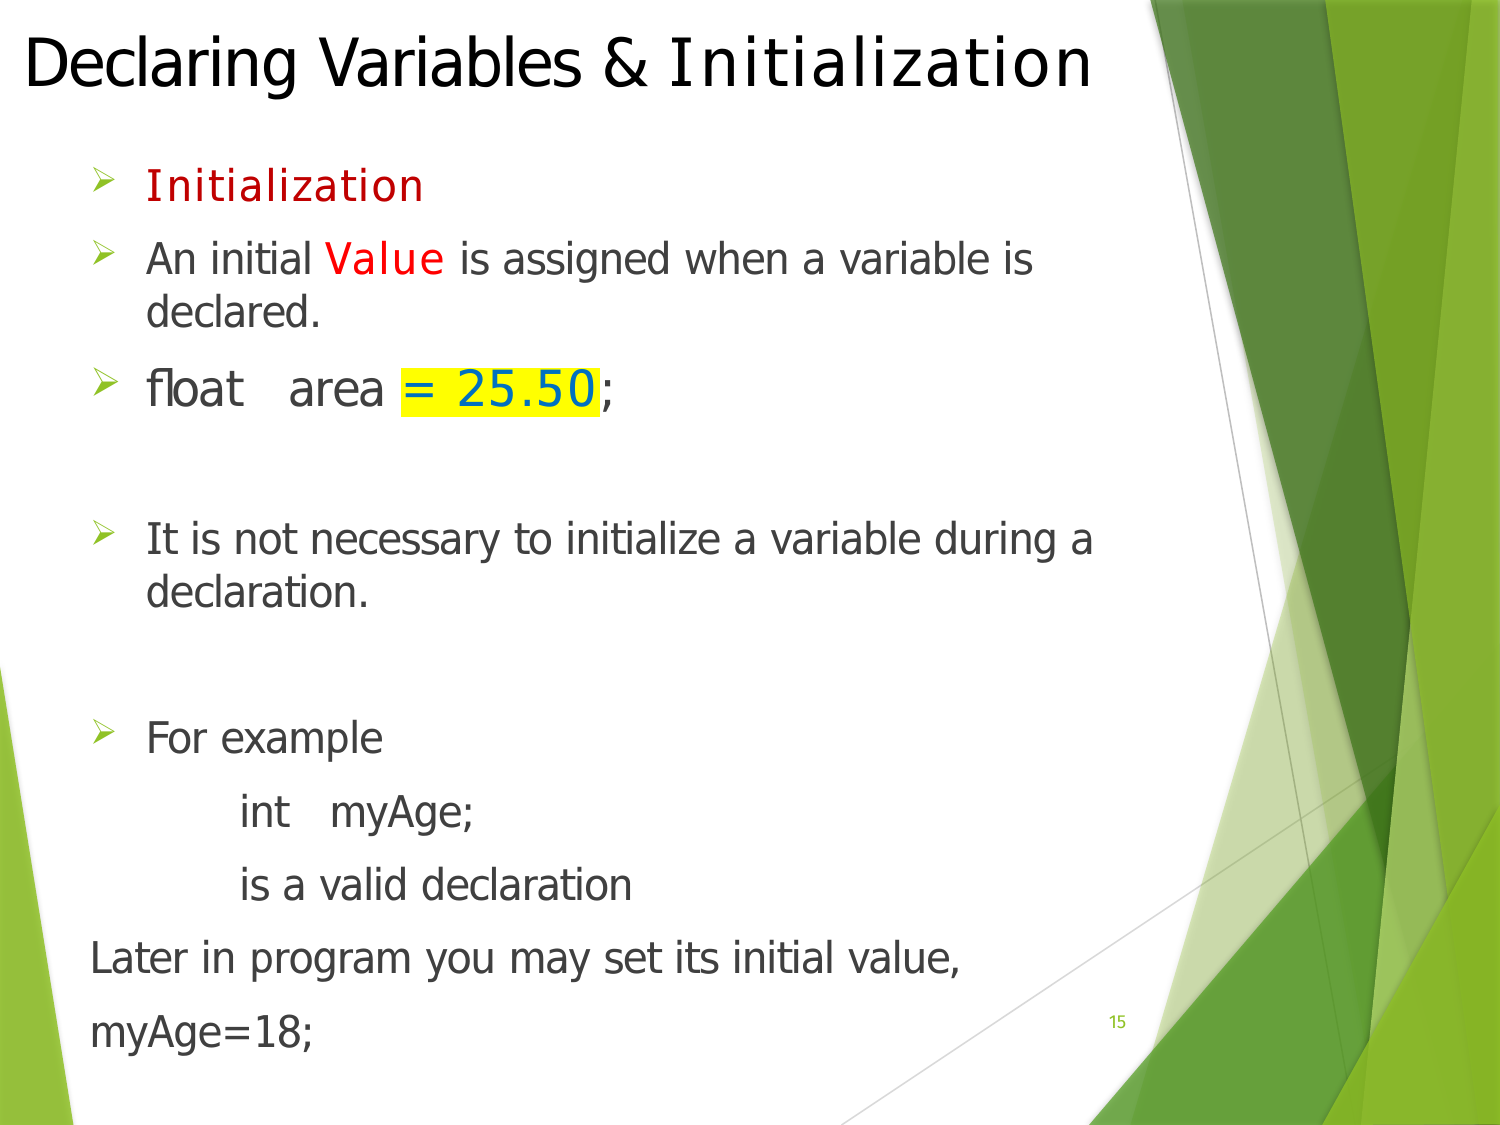

# Declaring Variables & Initialization
Initialization
An initial Value is assigned when a variable is declared.
float   area = 25.50;

It is not necessary to initialize a variable during a declaration.

For example
	int   myAge;
	is a valid declaration
Later in program you may set its initial value,
myAge=18;
15